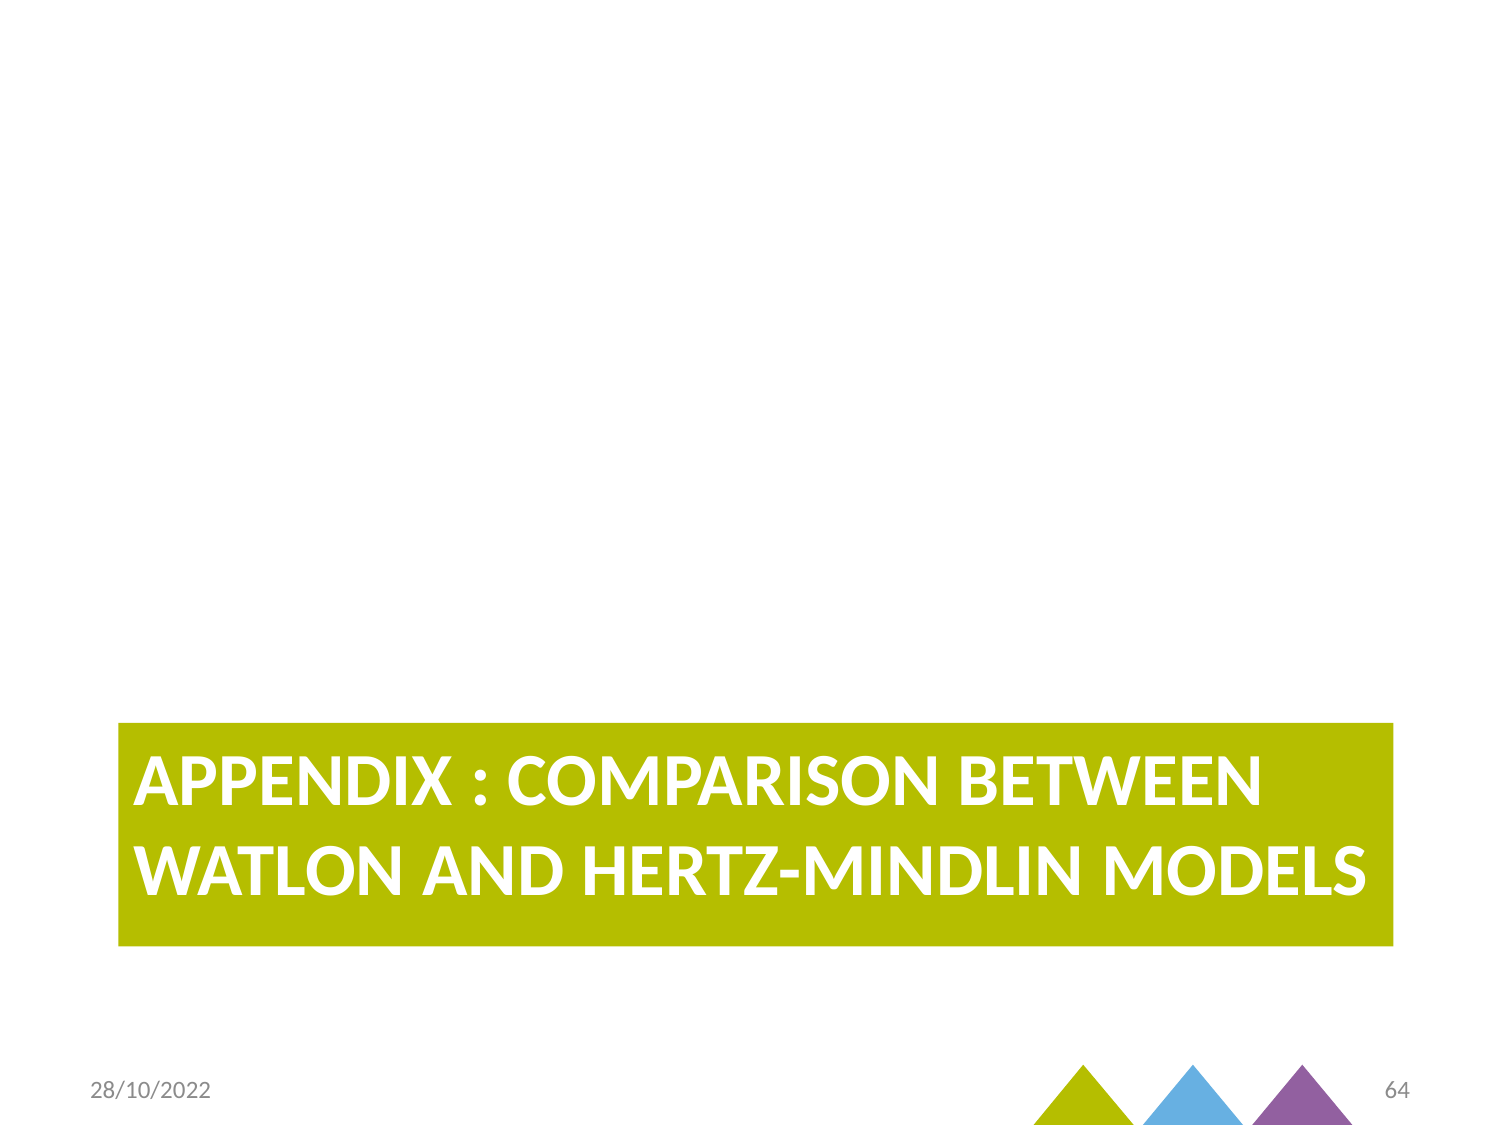

# Appendix : Comparison between Watlon and Hertz-Mindlin models
28/10/2022
64